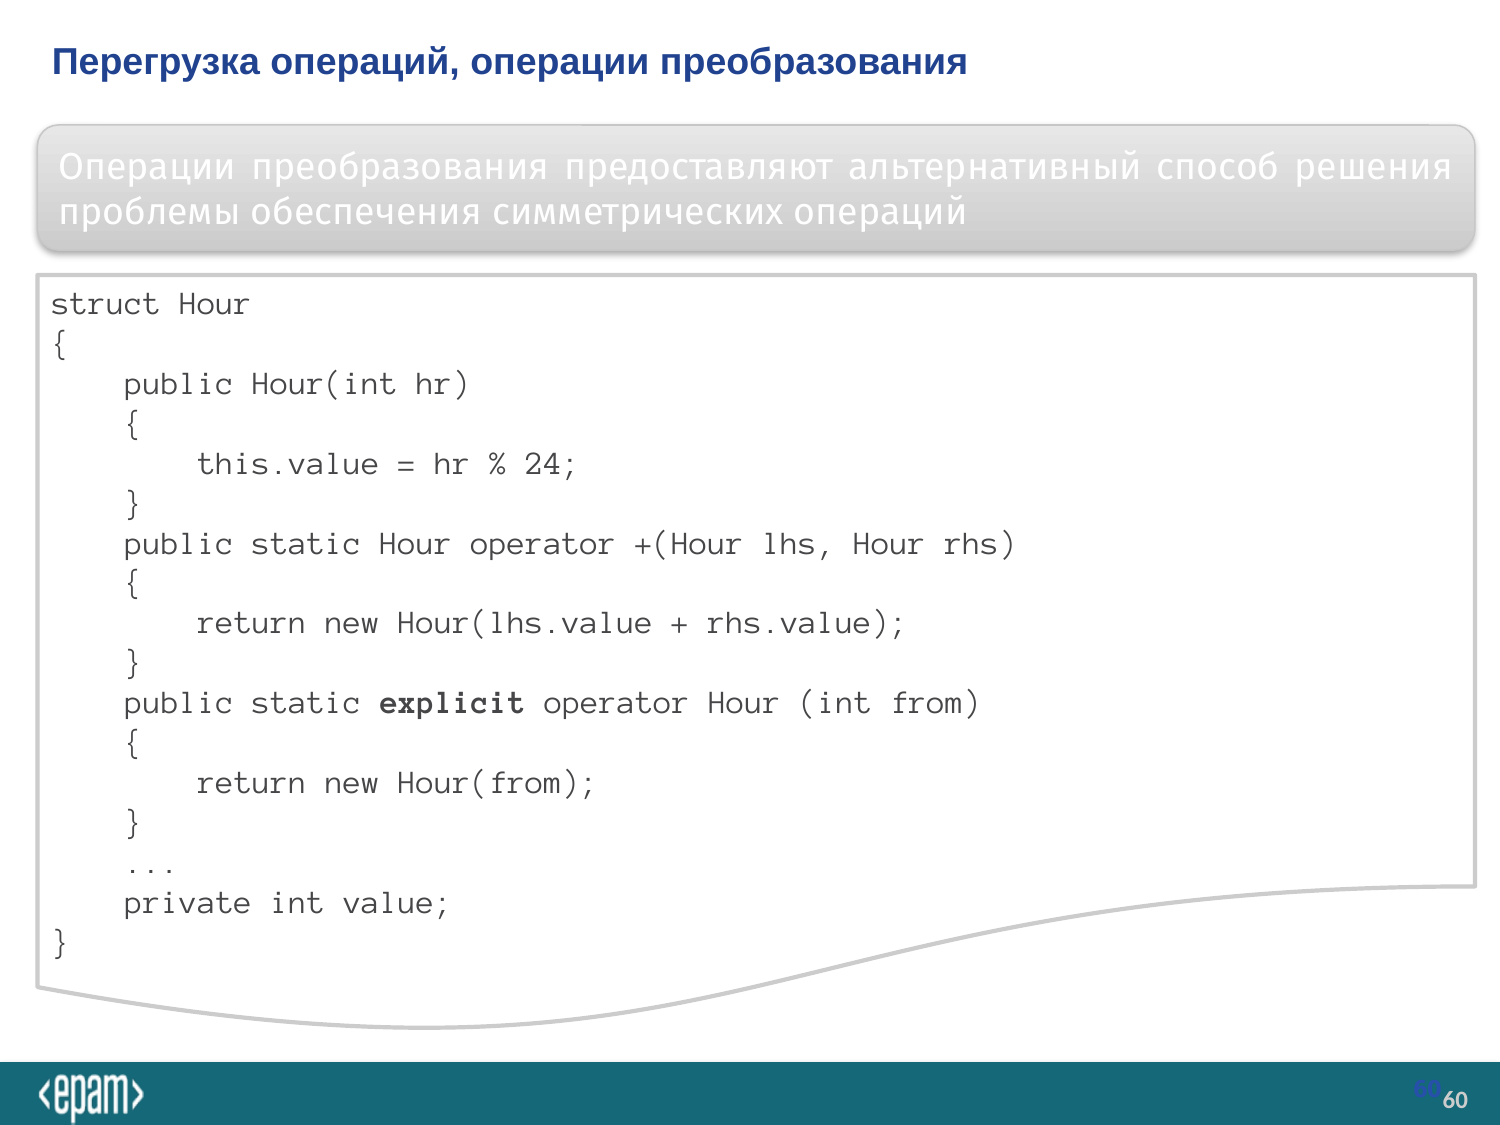

# Перегрузка операций, операции преобразования
Операции преобразования предоставляют альтернативный способ решения проблемы обеспечения симметрических операций

struct Hour
{
    public Hour(int hr)
    {
        this.value = hr % 24;
    }
    public static Hour operator +(Hour lhs, Hour rhs)
    {
        return new Hour(lhs.value + rhs.value);
    }
    public static explicit operator Hour (int from)
    {
        return new Hour(from);
    }
    ...
    private int value;
}